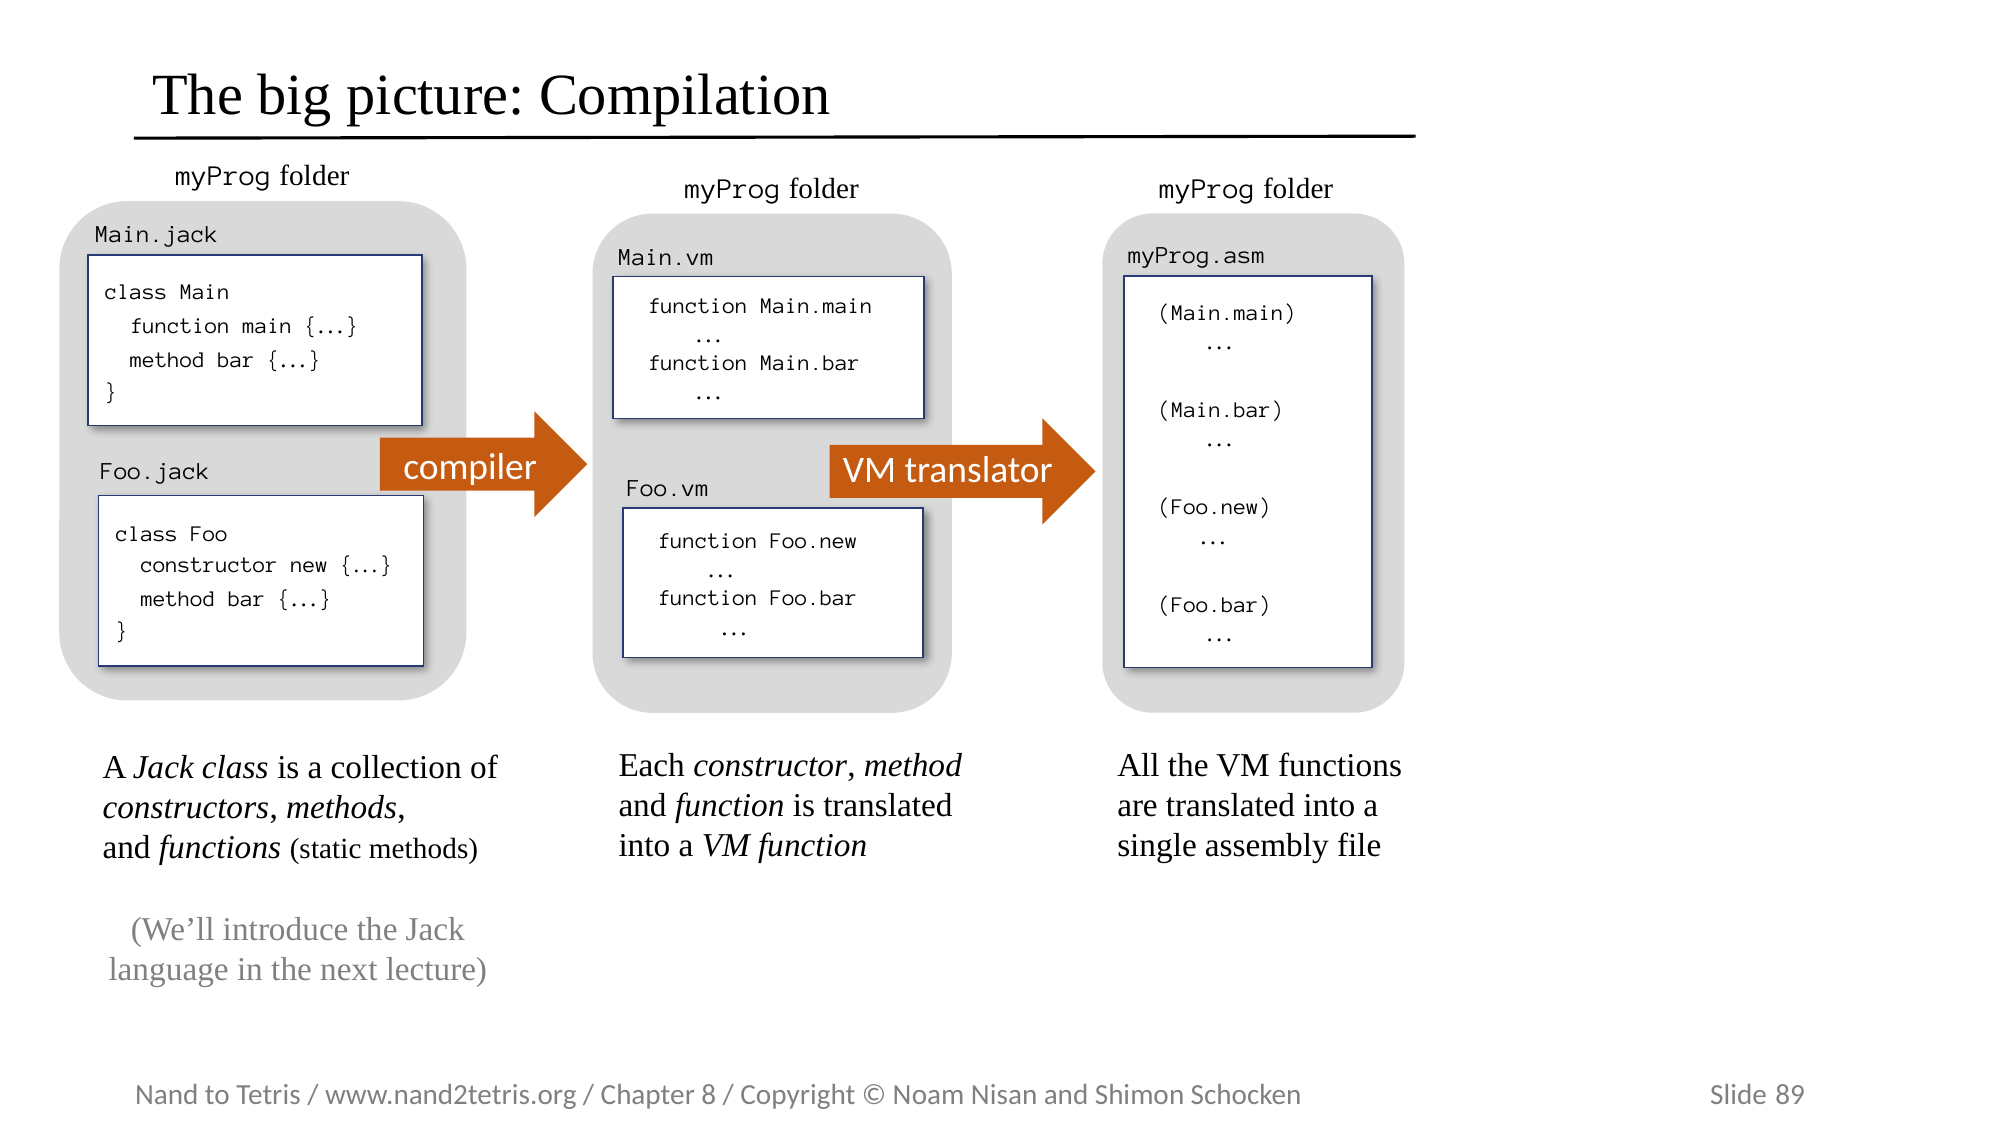

# The big picture: Compilation
myProg folder

Main.jack
class Main
  function main {...}
  method bar {...}
}
Foo.jack
class Foo
  constructor new {...}
  method bar {...}
}
myProg folder

myProg.asm
(Main.main)
   ...

(Main.bar)
   ...

(Foo.new)
   ...

(Foo.bar)
   ...
VM translator
All the VM functions are translated into a single assembly file
myProg folder

Main.vm
function Main.main
   ...
function Main.bar
   ...
Foo.vm
function Foo.new
    ...
function Foo.bar
    ...
compiler
Each constructor, method
and function is translated
into a VM function

A Jack class is a collection of constructors, methods,
and functions (static methods)
(We’ll introduce the Jack language in the next lecture)